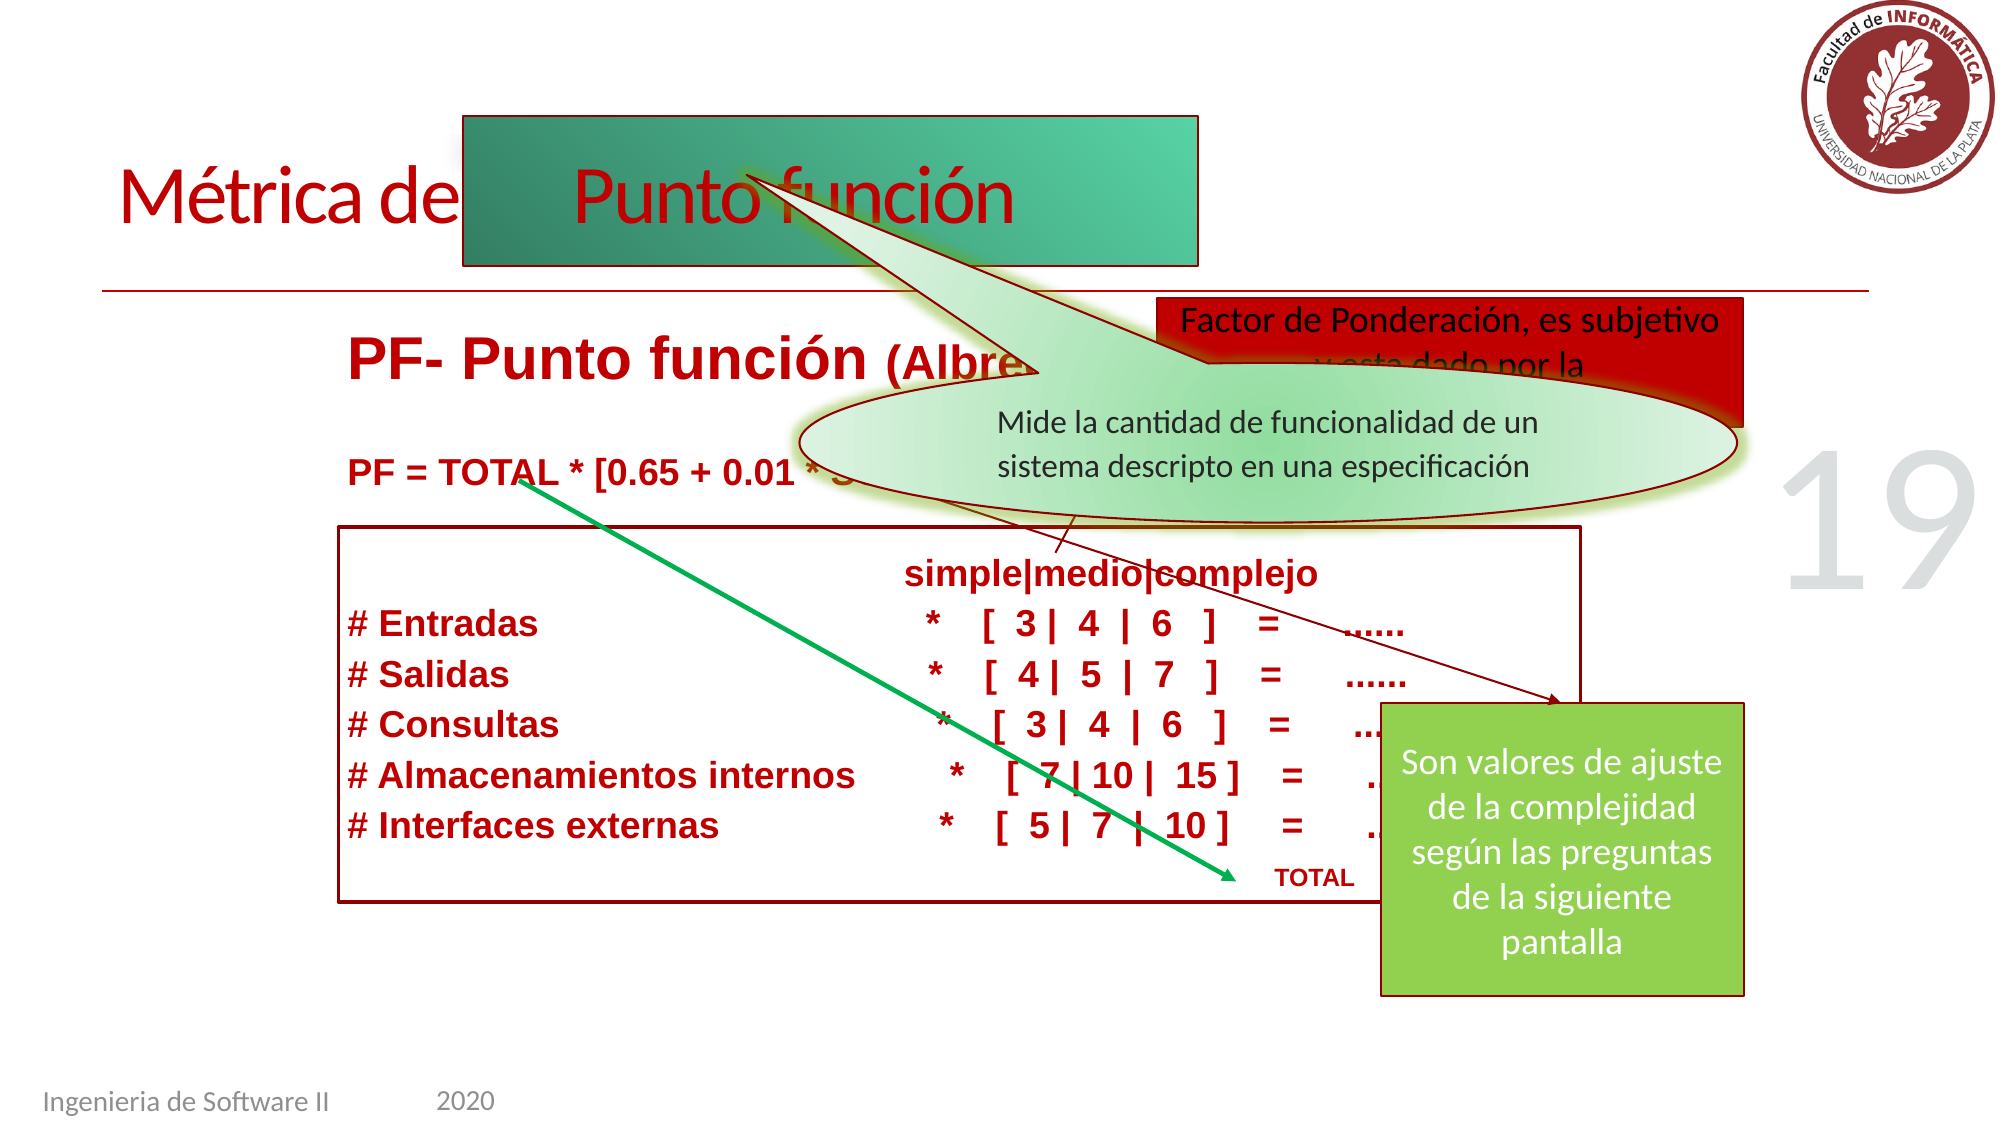

# Métrica de       Punto función

PF- Punto función (Albrecht 1978)

PF = TOTAL * [0.65 + 0.01 * SUM(Fi)]       i=1 a 14    0 <= Fi<=5

                                                     simple|medio|complejo
# Entradas                                     *    [  3 |  4  |  6   ]    =      ......
# Salidas                                        *    [  4 |  5  |  7   ]    =      ......
# Consultas                                    *    [  3 |  4  |  6   ]    =      ......
# Almacenamientos internos         *    [  7 | 10 |  15 ]    =      ......
# Interfaces externas                     *    [  5 |  7  |  10 ]     =      ......
                                                                                                            TOTAL

Factor de Ponderación, es subjetivo y esta dado por la organización/equipo
Mide la cantidad de funcionalidad de un sistema descripto en una especificación
19

Son valores de ajuste de la complejidad según las preguntas de la siguiente pantalla
2020
Ingenieria de Software II